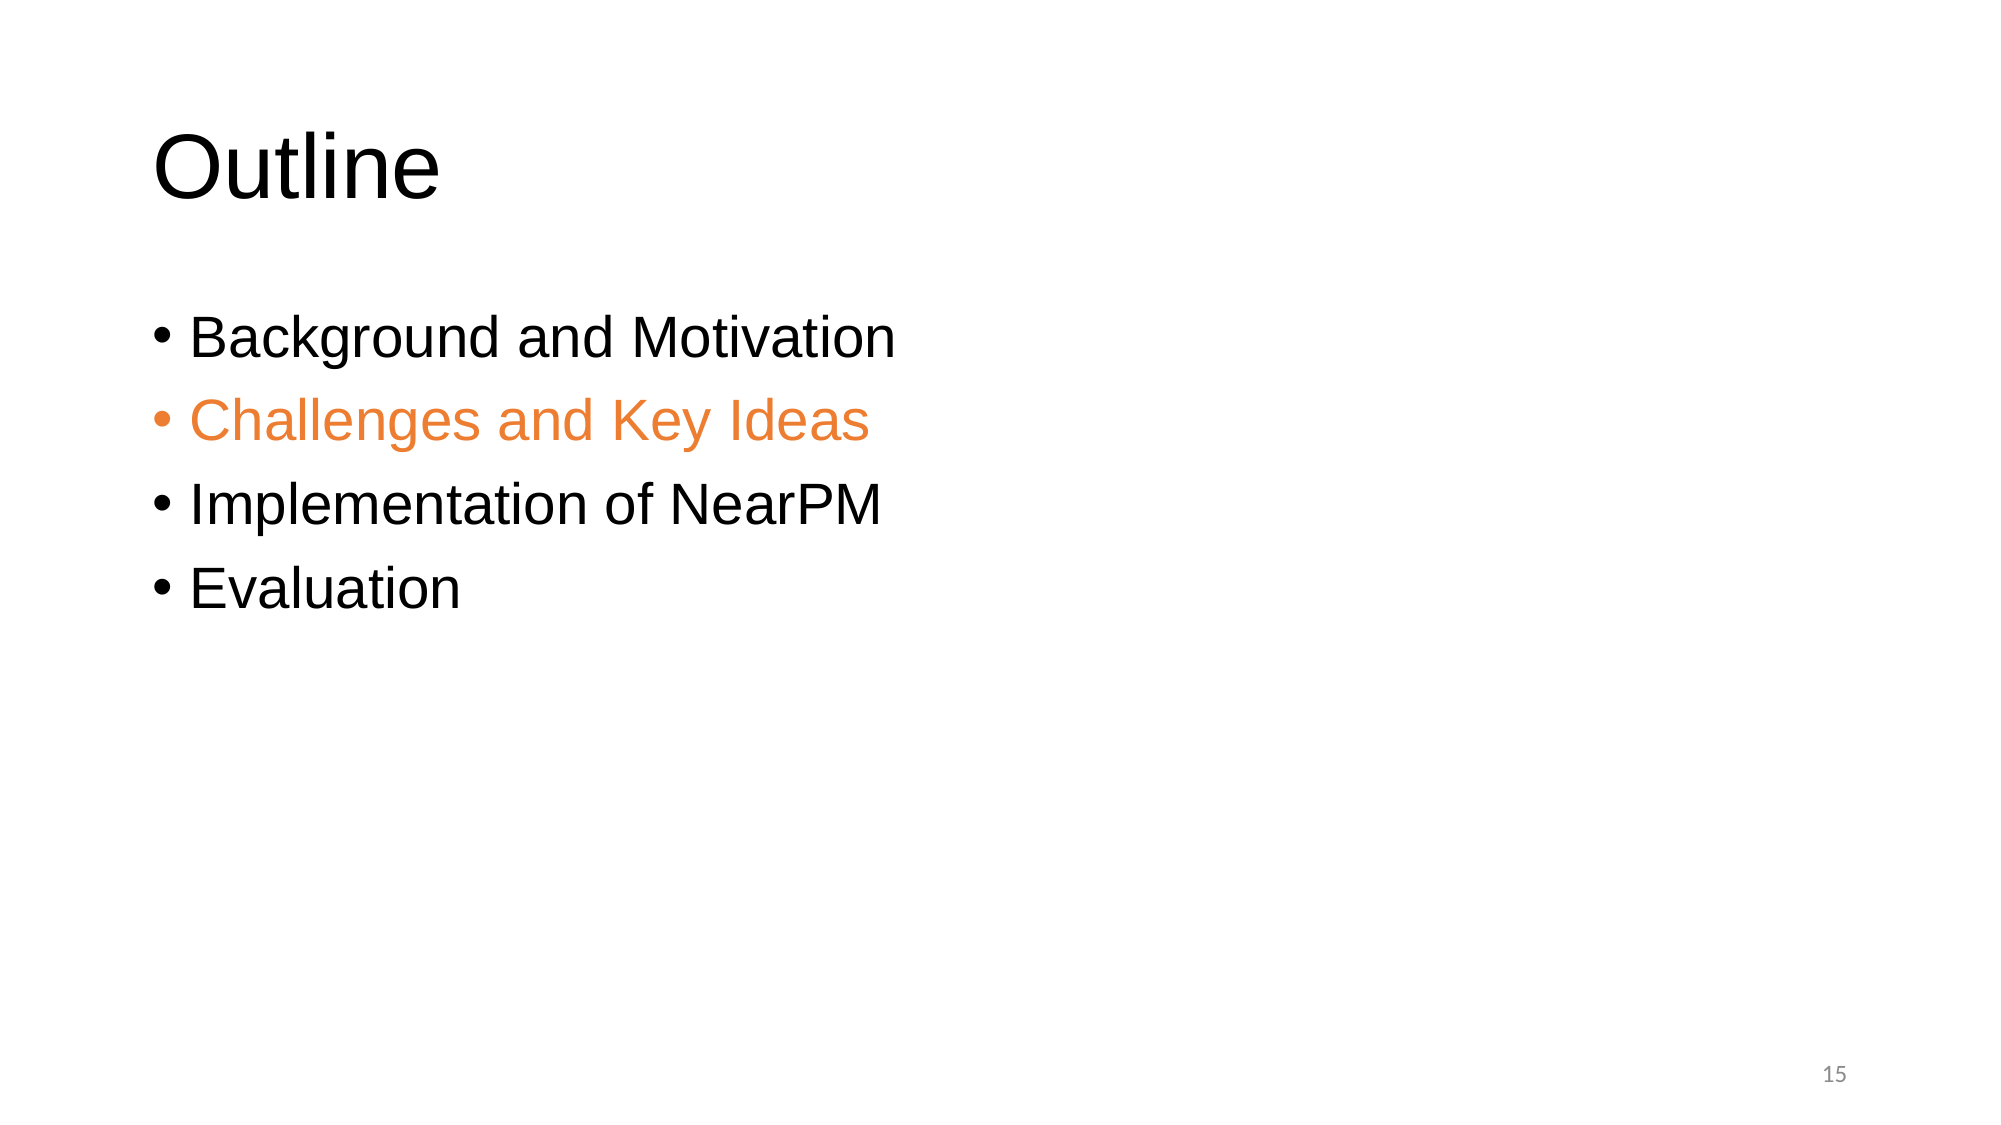

# Outline
Background and Motivation
Challenges and Key Ideas
Implementation of NearPM
Evaluation

15